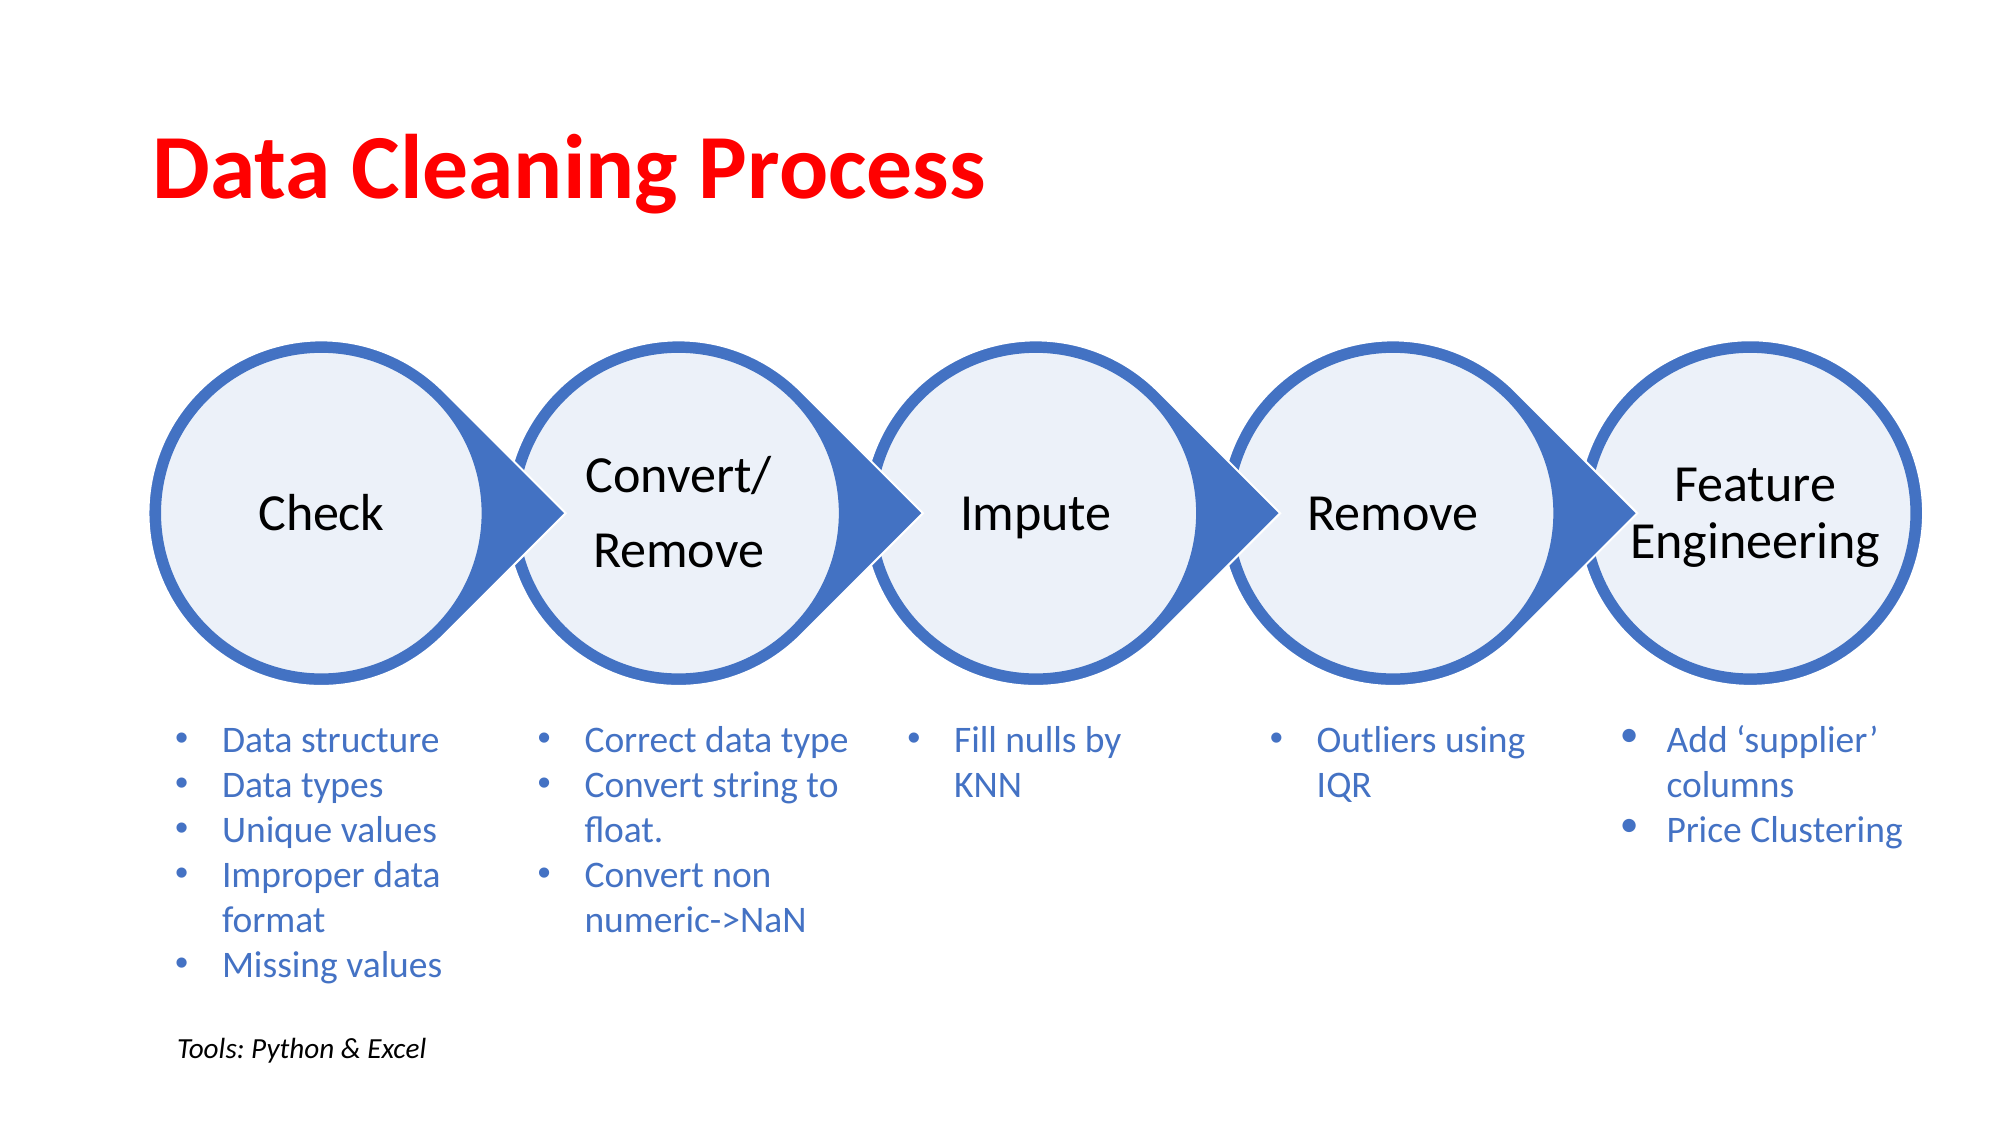

# Data Cleaning Process

Check
Convert/
Remove
Impute
Remove
Feature Engineering
Data structure
Data types
Unique values
Improper data format
Missing values
Correct data type
Convert string to float.
Convert non numeric->NaN

Add ‘supplier’ columns
Price Clustering

Fill nulls by KNN

Outliers using IQR

Tools: Python & Excel